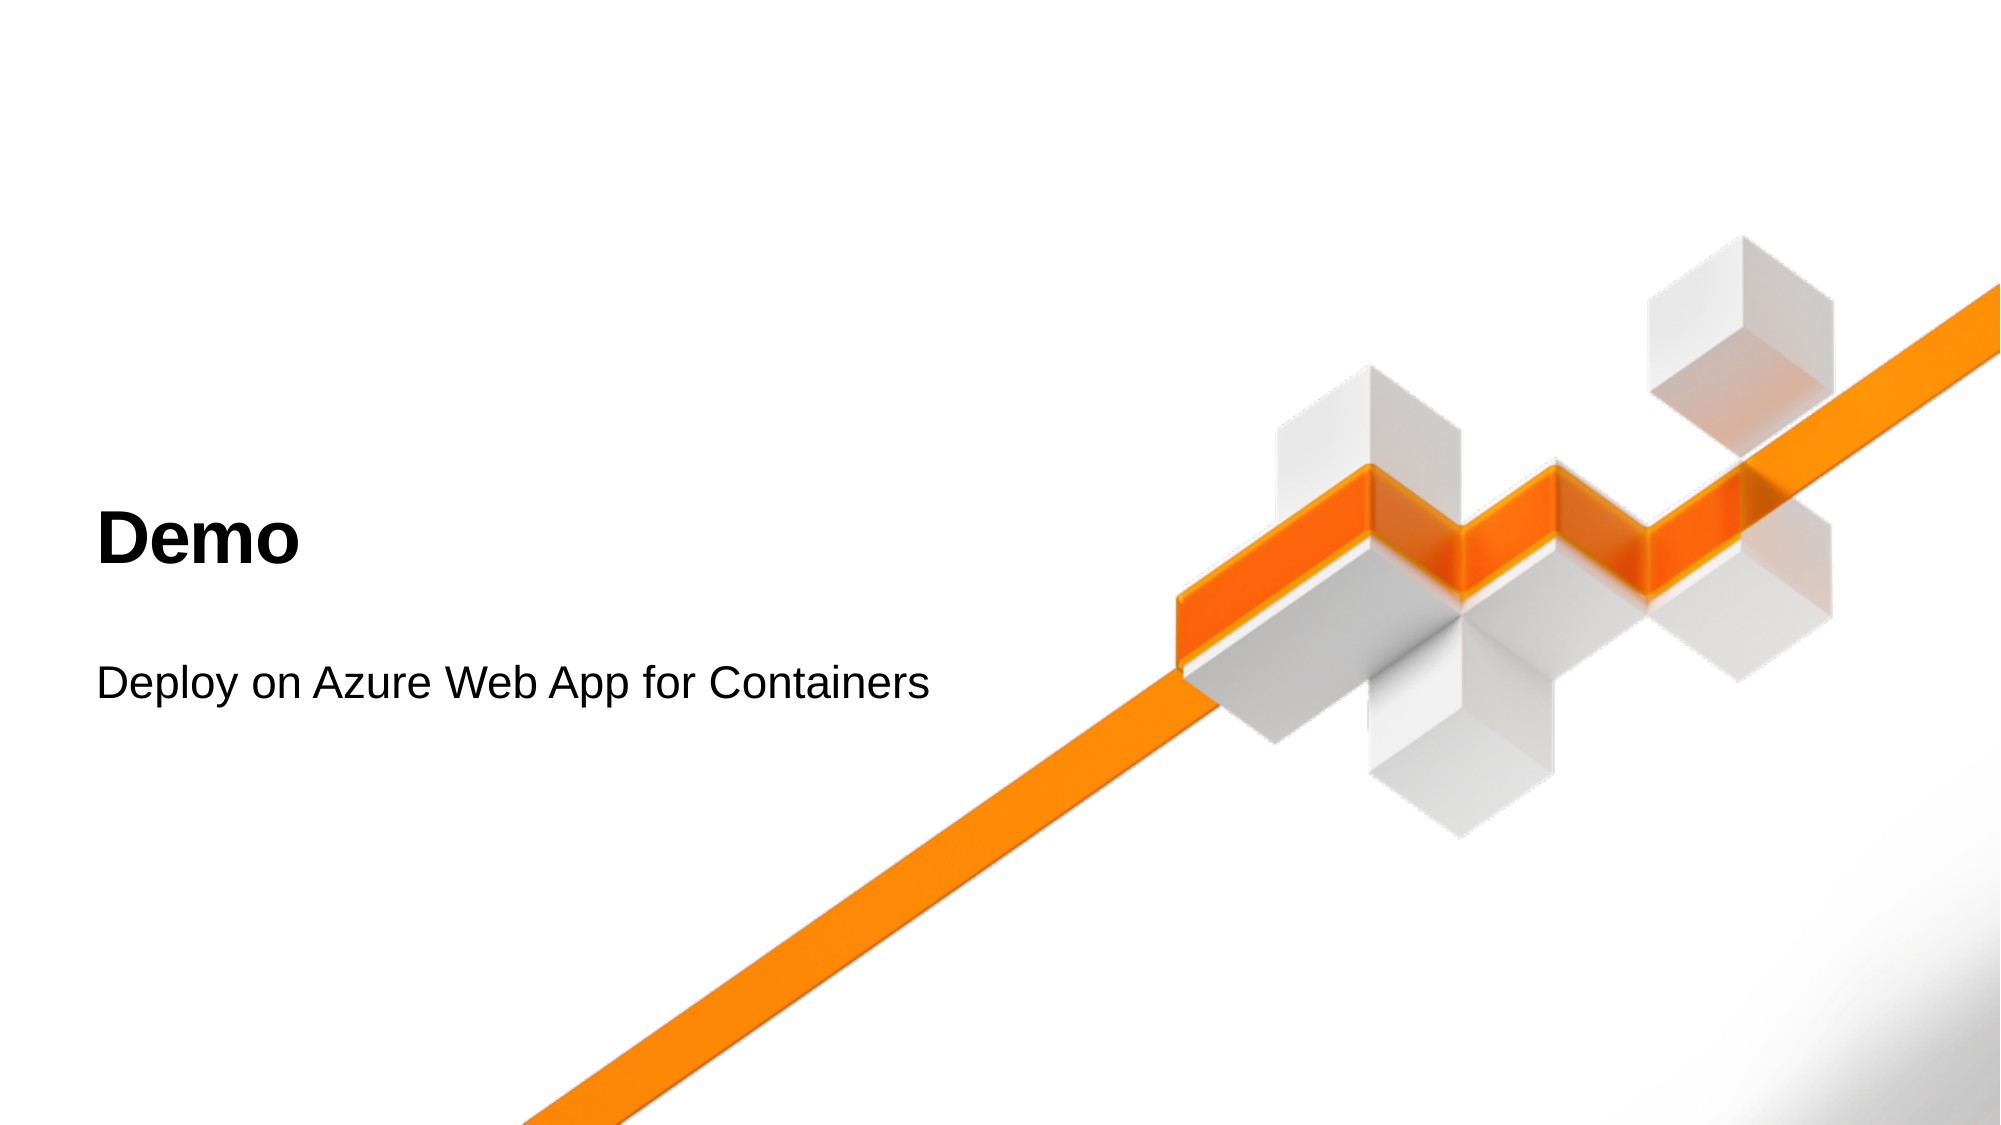

# Demo
Deploy on Azure Web App for Containers